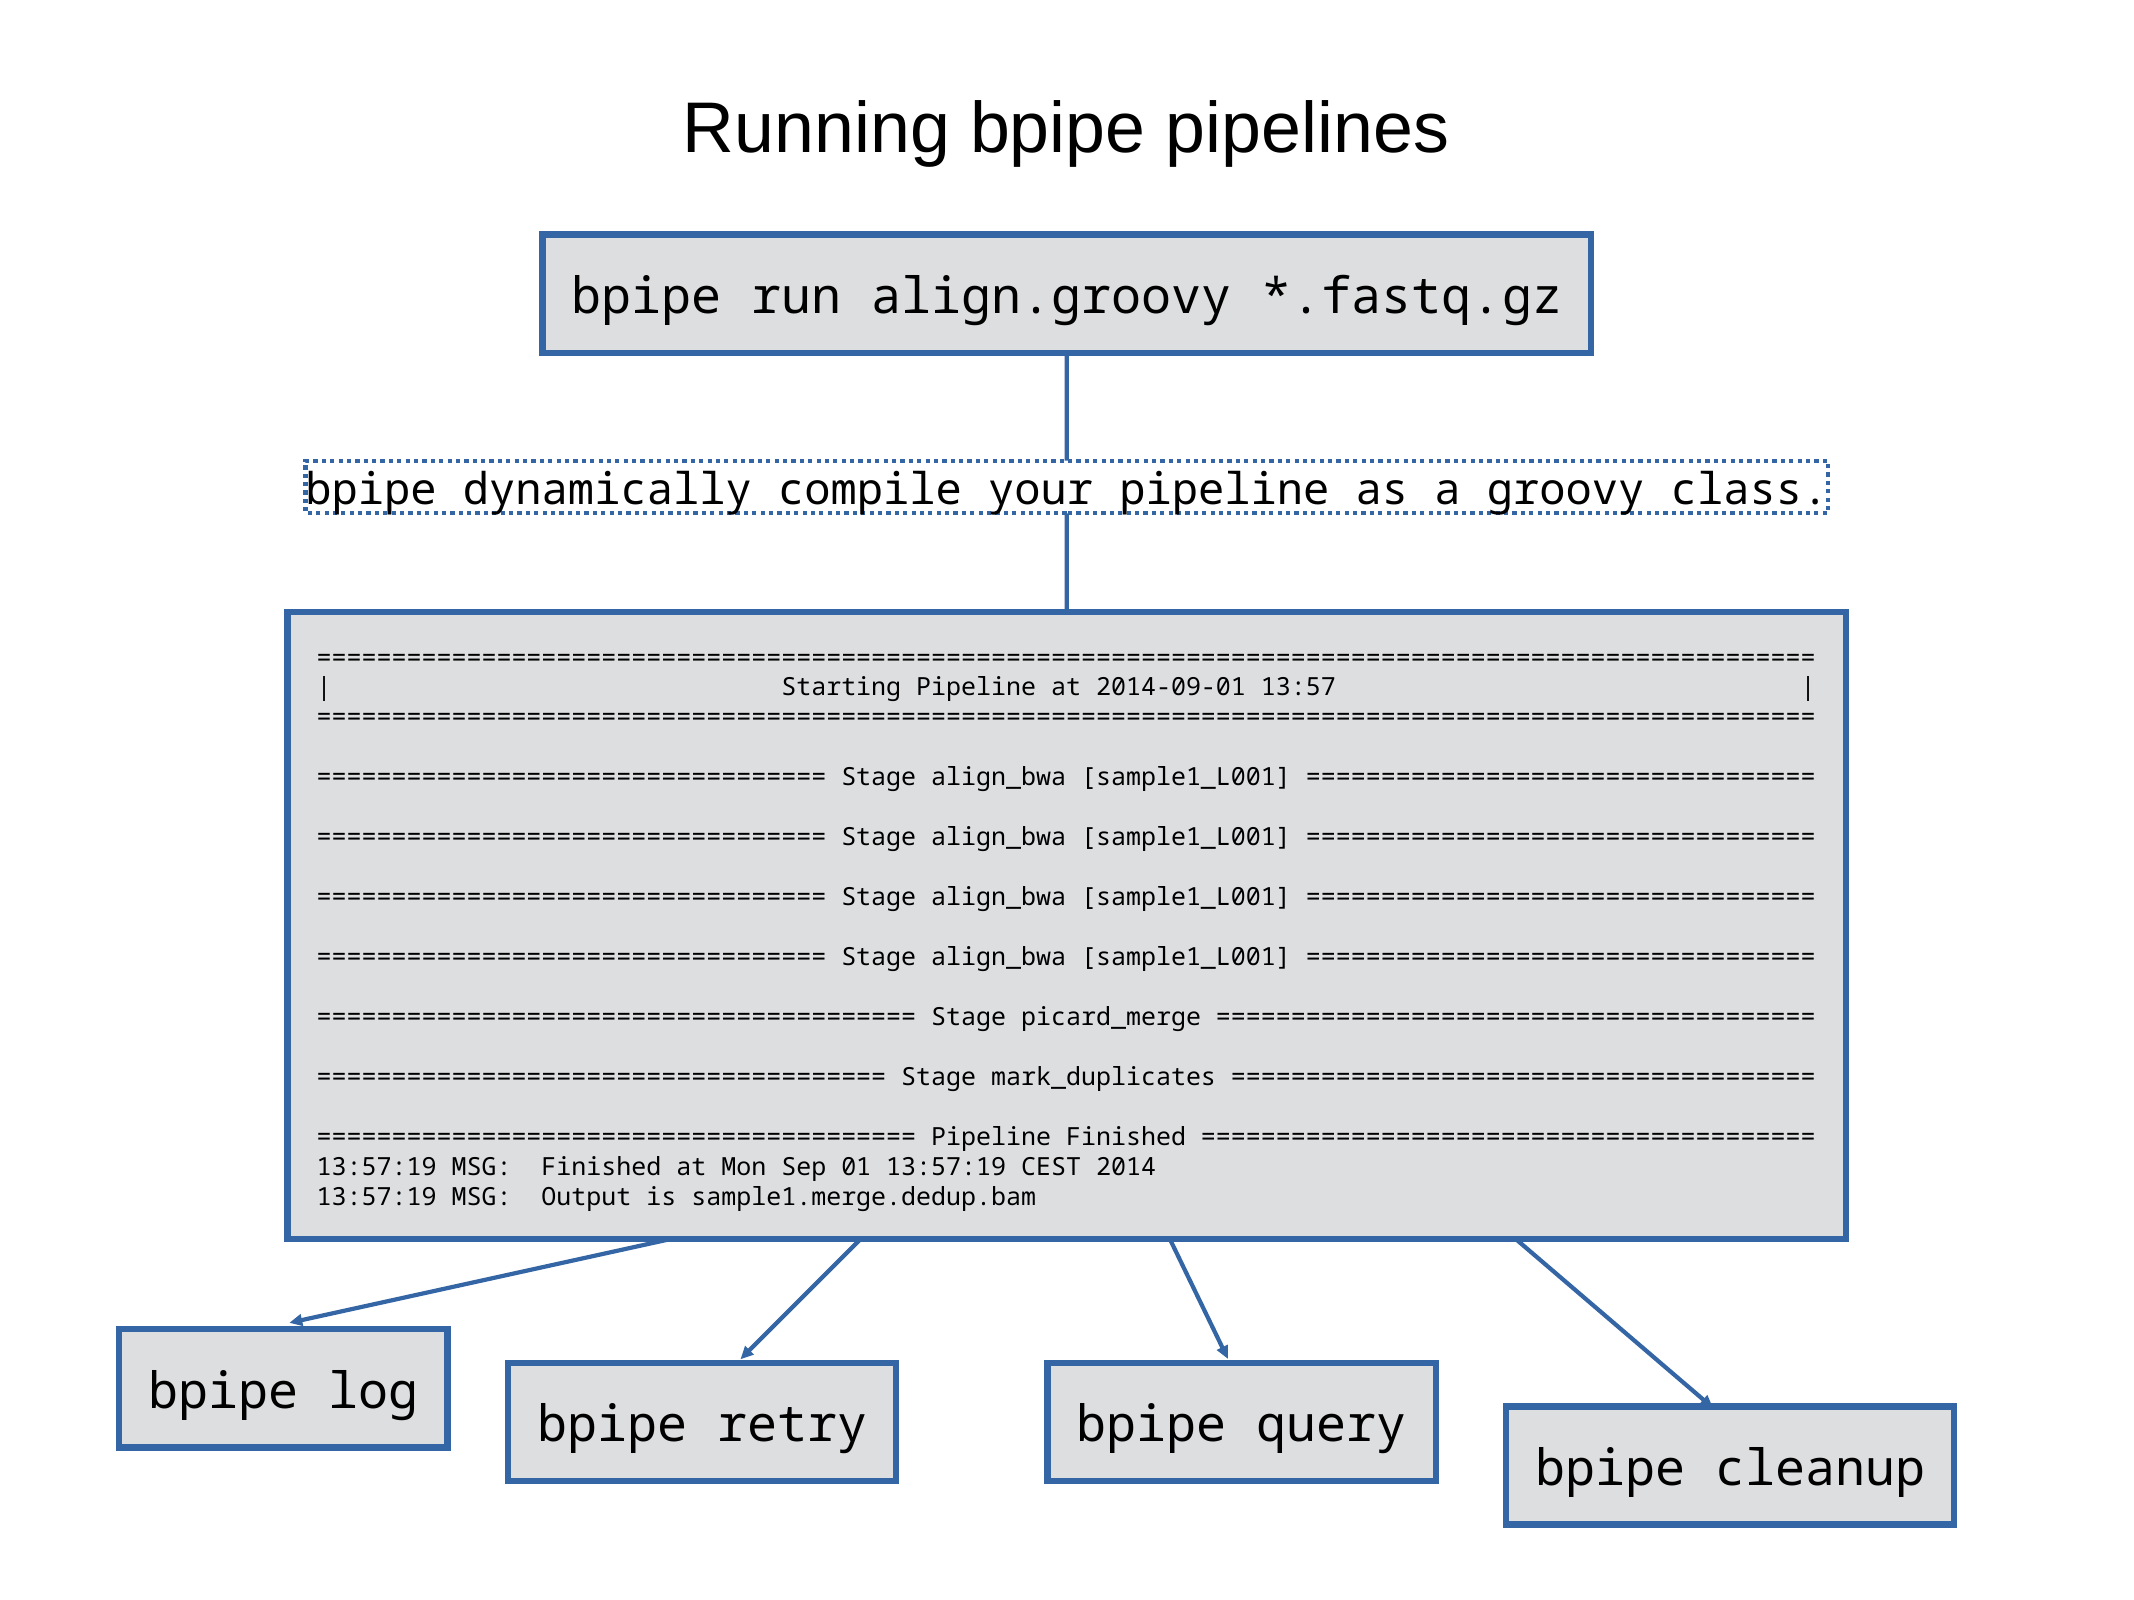

# Running bpipe pipelines
bpipe run align.groovy *.fastq.gz

bpipe dynamically compile your pipeline as a groovy class.
====================================================================================================
|                              Starting Pipeline at 2014-09-01 13:57                               |
====================================================================================================

================================== Stage align_bwa [sample1_L001] ==================================

================================== Stage align_bwa [sample1_L001] ==================================

================================== Stage align_bwa [sample1_L001] ==================================

================================== Stage align_bwa [sample1_L001] ==================================

======================================== Stage picard_merge ========================================

====================================== Stage mark_duplicates =======================================

======================================== Pipeline Finished =========================================
13:57:19 MSG:  Finished at Mon Sep 01 13:57:19 CEST 2014
13:57:19 MSG:  Output is sample1.merge.dedup.bam

bpipe log
bpipe retry
bpipe query
bpipe cleanup
14